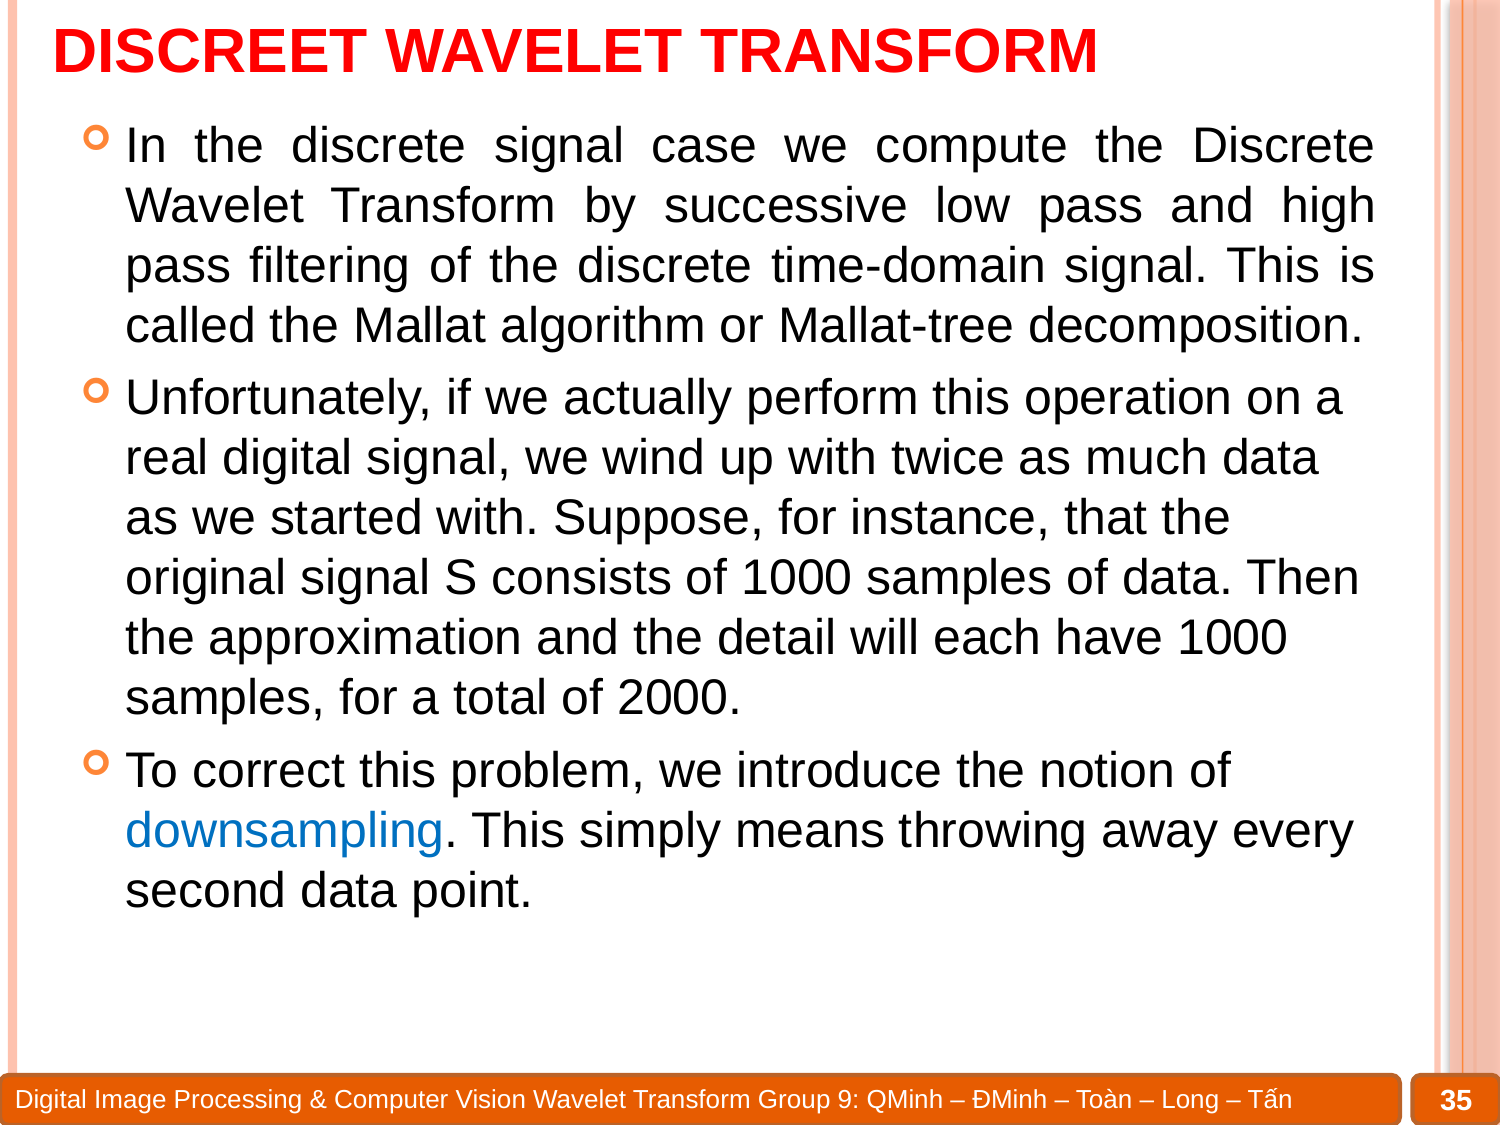

# DISCREET WAVELET TRANSFORM
In the discrete signal case we compute the Discrete Wavelet Transform by successive low pass and high pass filtering of the discrete time-domain signal. This is called the Mallat algorithm or Mallat-tree decomposition.
Unfortunately, if we actually perform this operation on a real digital signal, we wind up with twice as much data as we started with. Suppose, for instance, that the original signal S consists of 1000 samples of data. Then the approximation and the detail will each have 1000 samples, for a total of 2000.
To correct this problem, we introduce the notion of downsampling. This simply means throwing away every second data point.

35